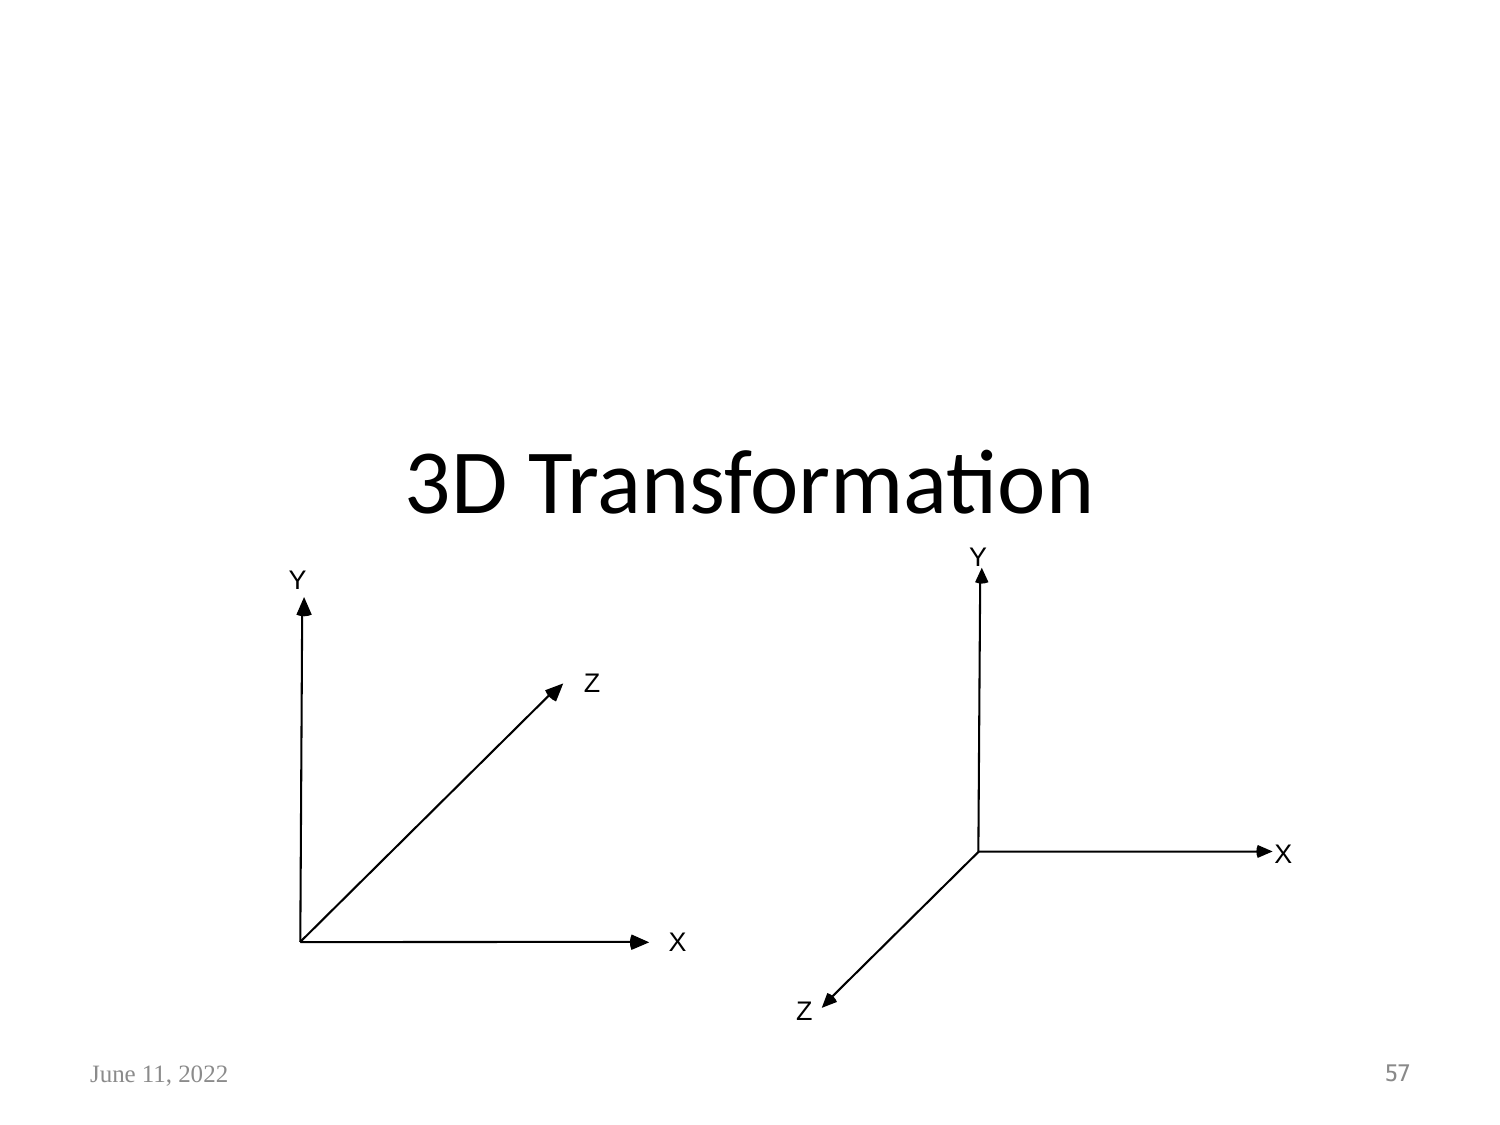

# 3D Transformation
Y

X

Z
Y

Z
X

June 11, 2022
57